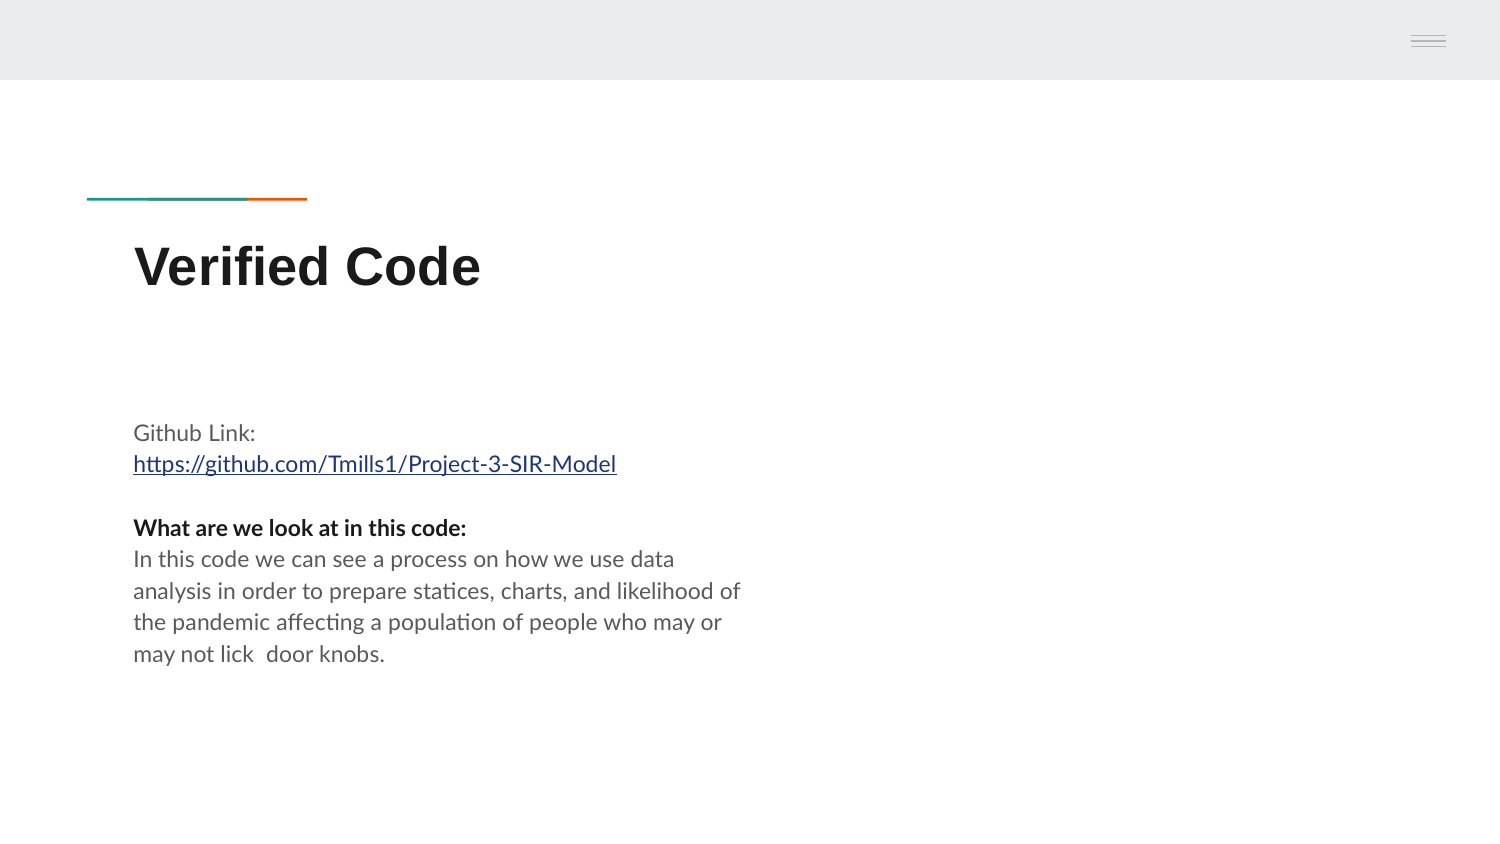

# Verified Code

Github Link: https://github.com/Tmills1/Project-3-SIR-Model

What are we look at in this code:
In this code we can see a process on how we use data analysis in order to prepare statices, charts, and likelihood of the pandemic affecting a population of people who may or may not lick  door knobs.